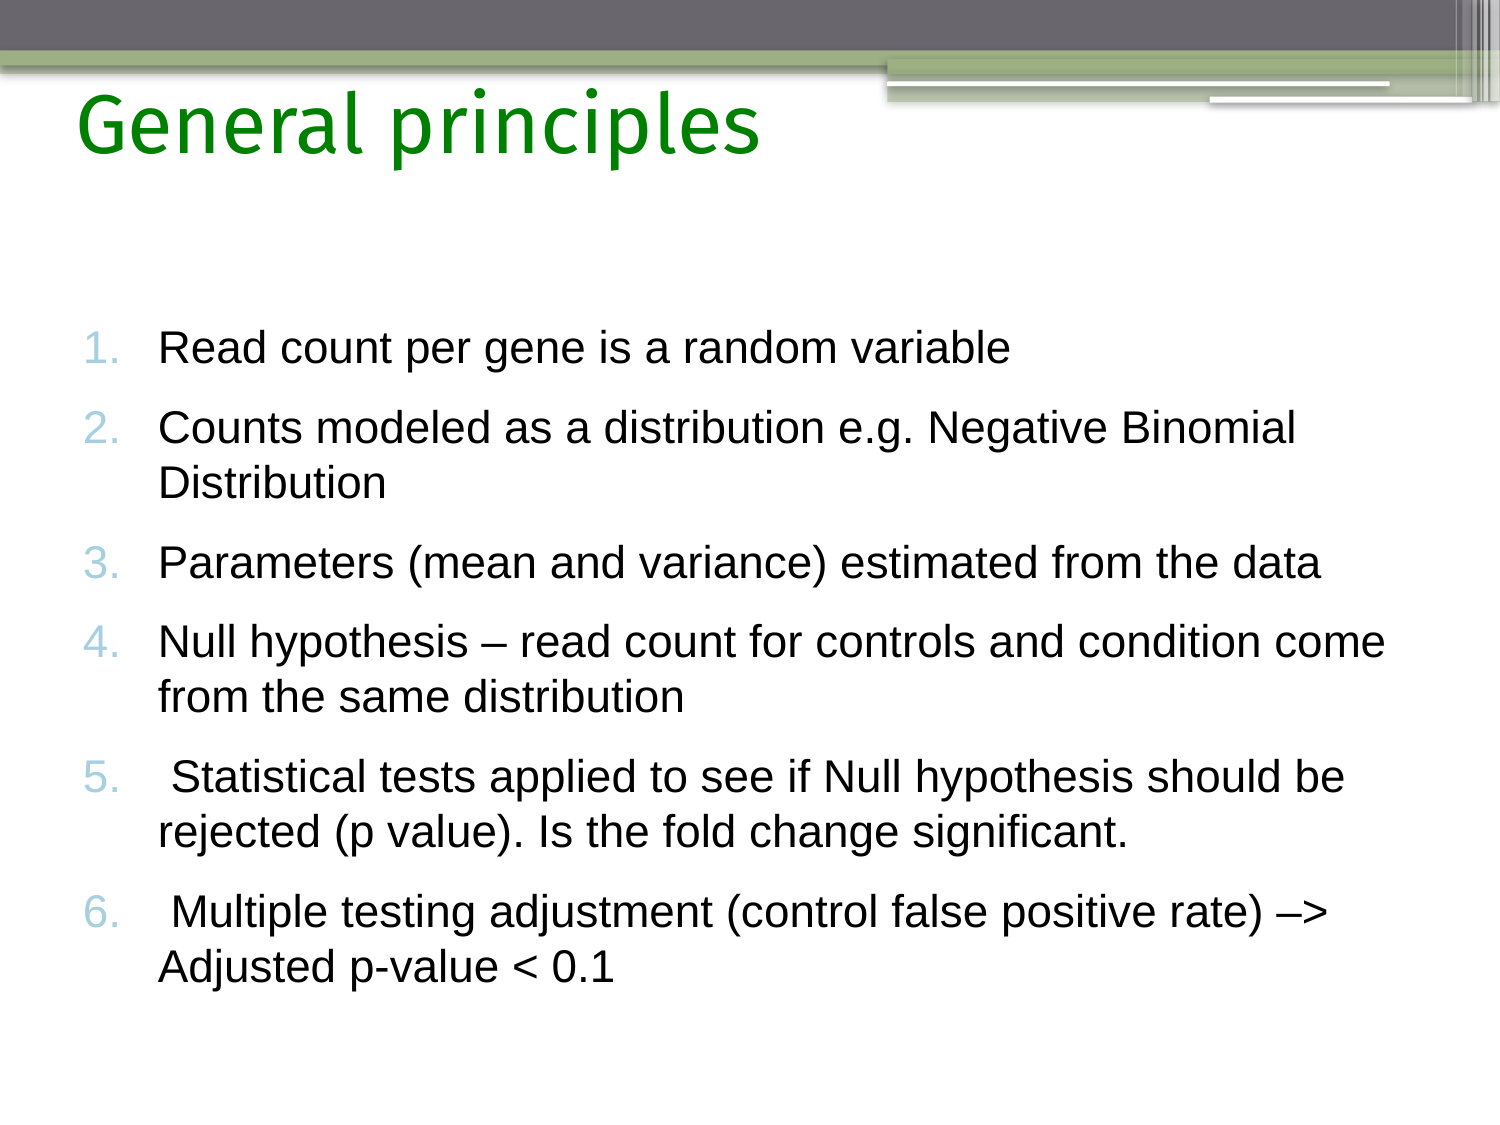

# General principles
Read count per gene is a random variable
Counts modeled as a distribution e.g. Negative Binomial Distribution
Parameters (mean and variance) estimated from the data
Null hypothesis – read count for controls and condition come from the same distribution
 Statistical tests applied to see if Null hypothesis should be rejected (p value). Is the fold change significant.
 Multiple testing adjustment (control false positive rate) –> Adjusted p-value < 0.1